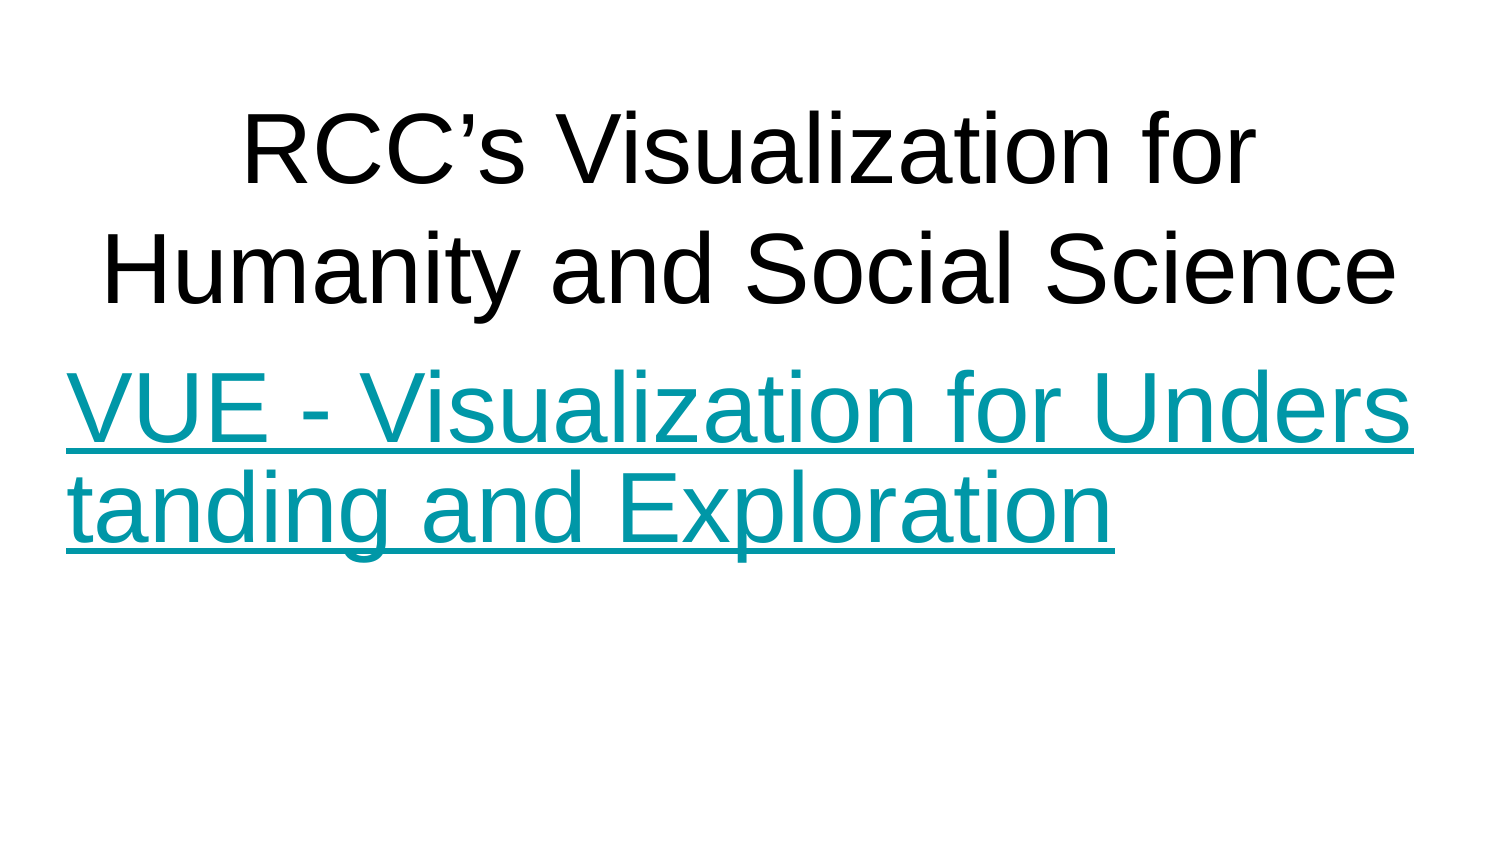

RCC’s Visualization for Humanity and Social Science

# VUE - Visualization for Understanding and Exploration